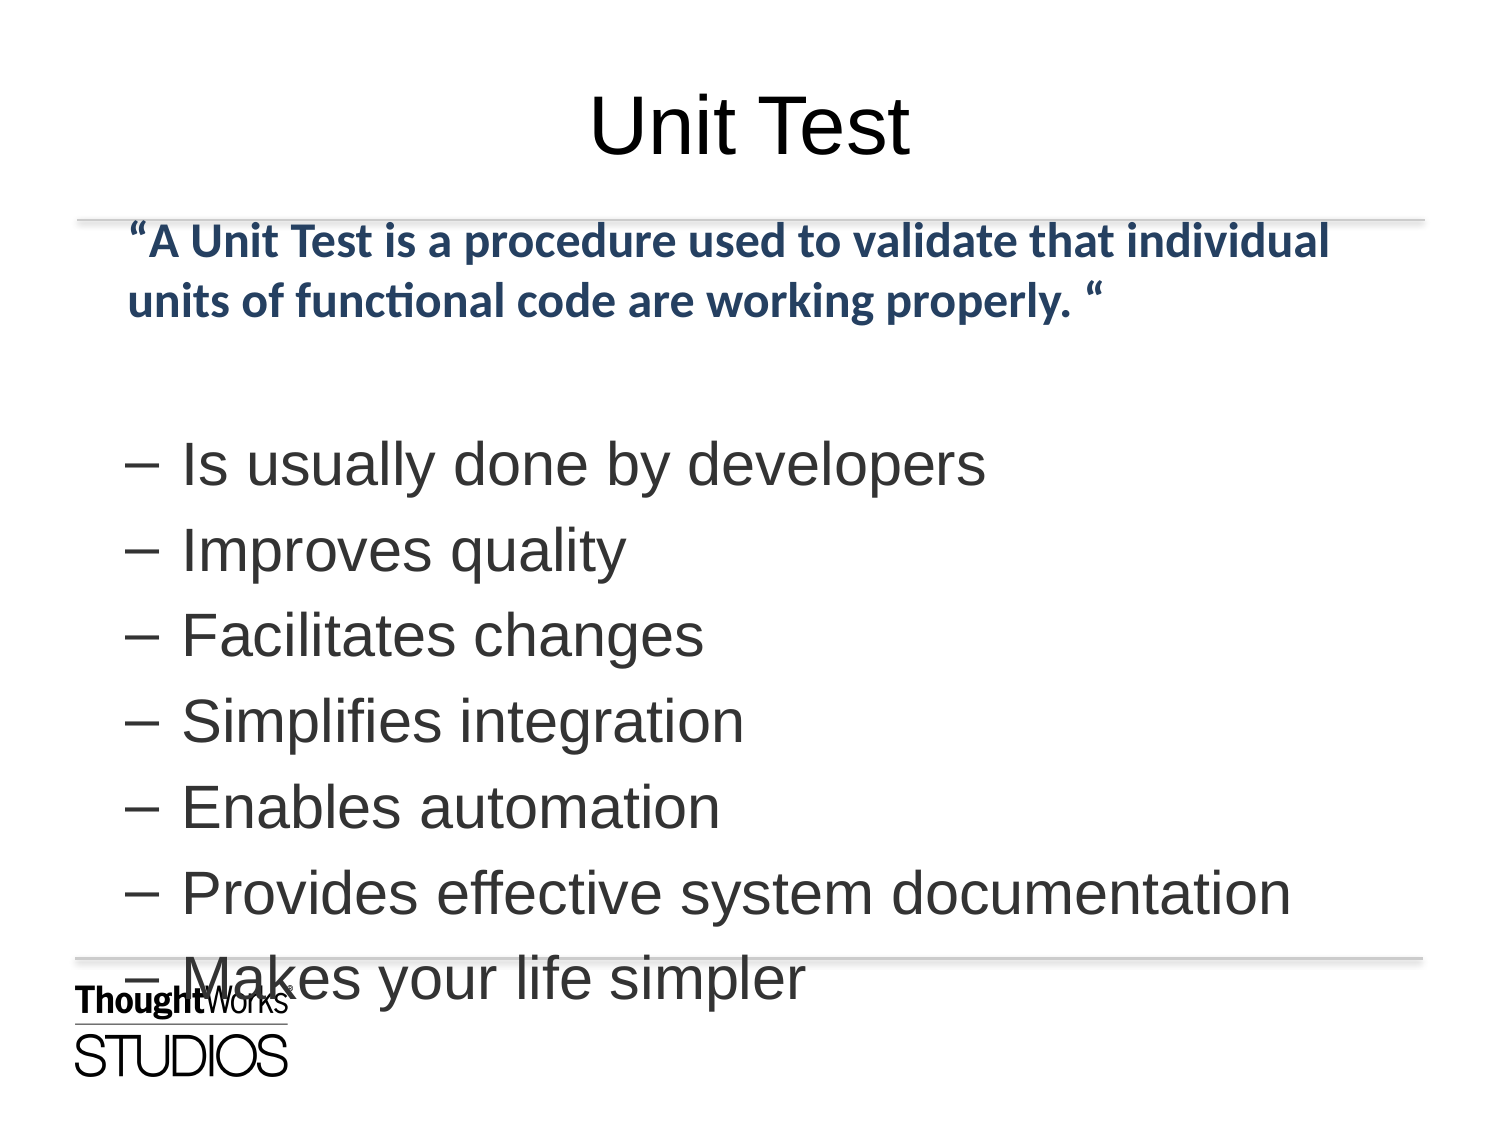

# Unit Test
“A Unit Test is a procedure used to validate that individual units of functional code are working properly. “
Is usually done by developers
Improves quality
Facilitates changes
Simplifies integration
Enables automation
Provides effective system documentation
Makes your life simpler